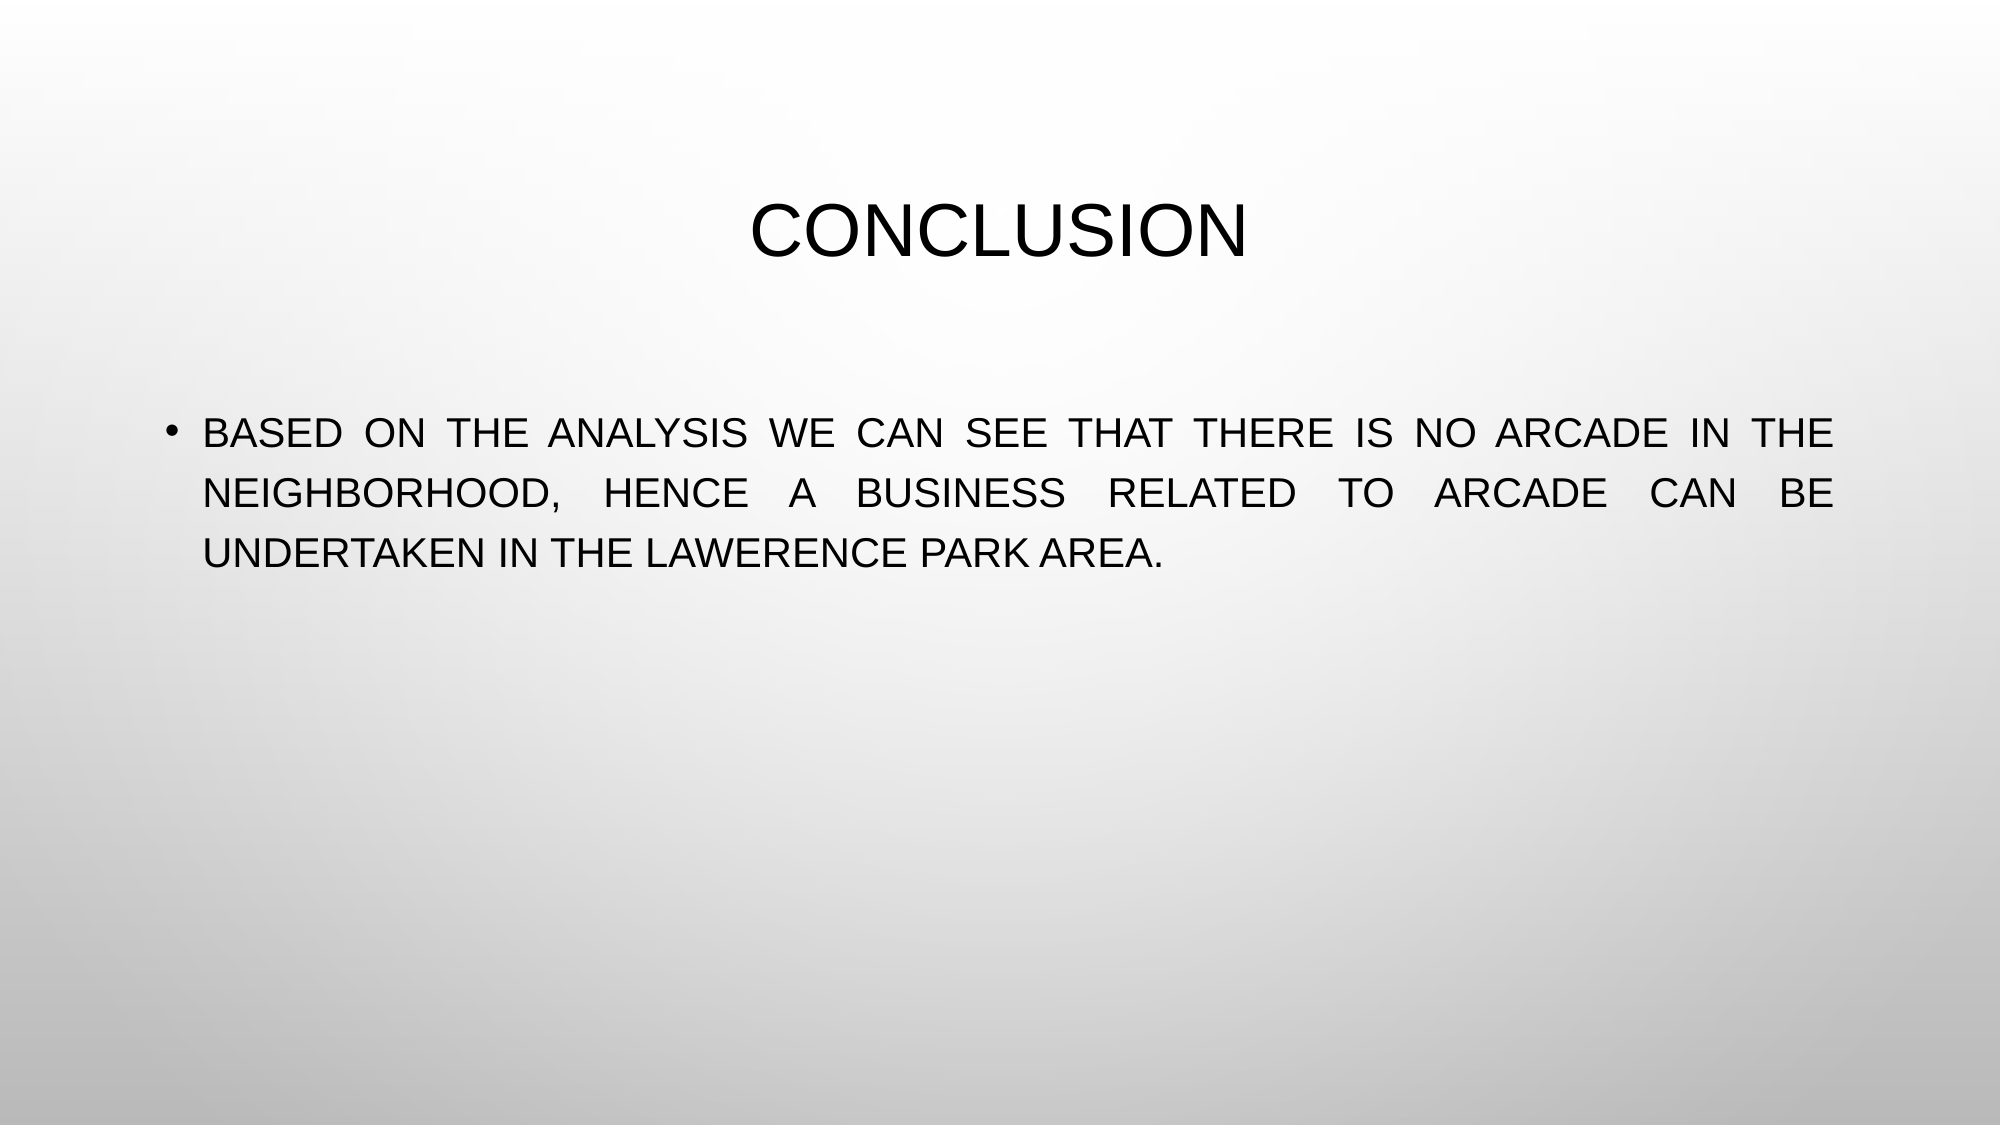

# CONCLUSION
Based on the analysis we can see THAT THERE IS NO ARCADE in the neighborhood, hence A BUSINESS RELATED TO ARCADE can be undertaken in the lawerence park area.